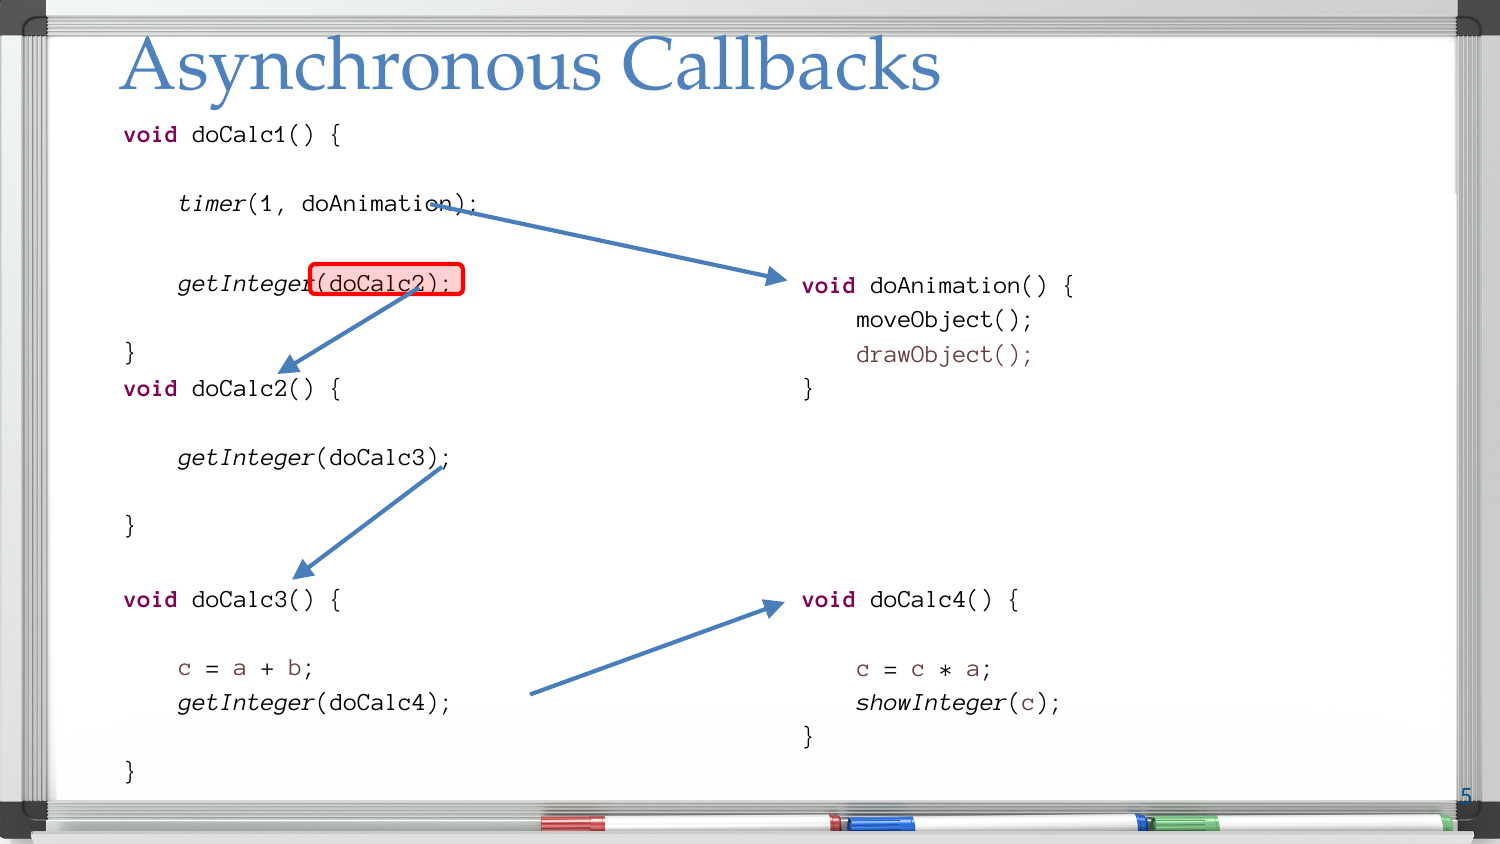

# Asynchronous Callbacks
void doCalc1() {

    timer(1, doAnimation);

    getInteger(doCalc2);
}
void doAnimation() {
    moveObject();
    drawObject();
}

void doCalc2() {

    getInteger(doCalc3);

}
void doCalc3() {

    c = a + b;
    getInteger(doCalc4);

}
void doCalc4() {

    c = c * a;
    showInteger(c);
}
5
Streams of bytes … two ways (into your program and out of your program)
Disks, consoles, sockets, keyboards, printers
Know how to talk streams and you can talk to anything
Initialization (constructor) is different. Use is the same.